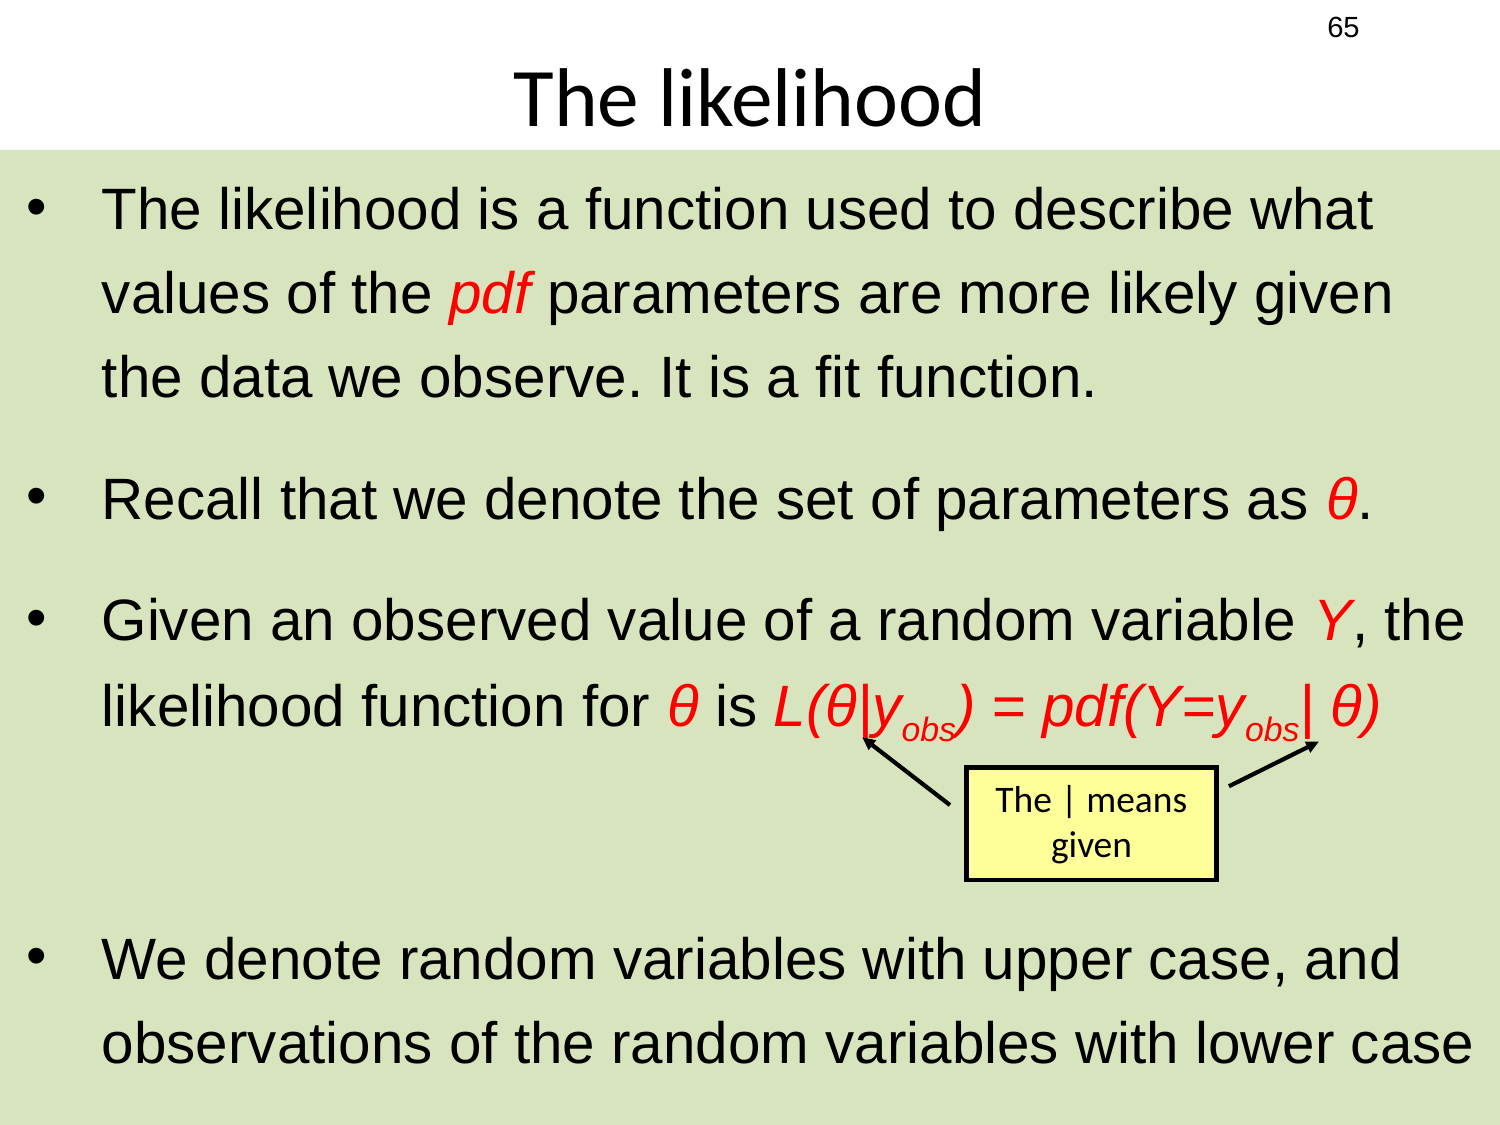

# The likelihood
The likelihood is a function used to describe what values of the pdf parameters are more likely given the data we observe. It is a fit function.
Recall that we denote the set of parameters as θ.
Given an observed value of a random variable Y, the likelihood function for θ is L(θ|yobs) = pdf(Y=yobs| θ)

We denote random variables with upper case, and observations of the random variables with lower case

The | means given